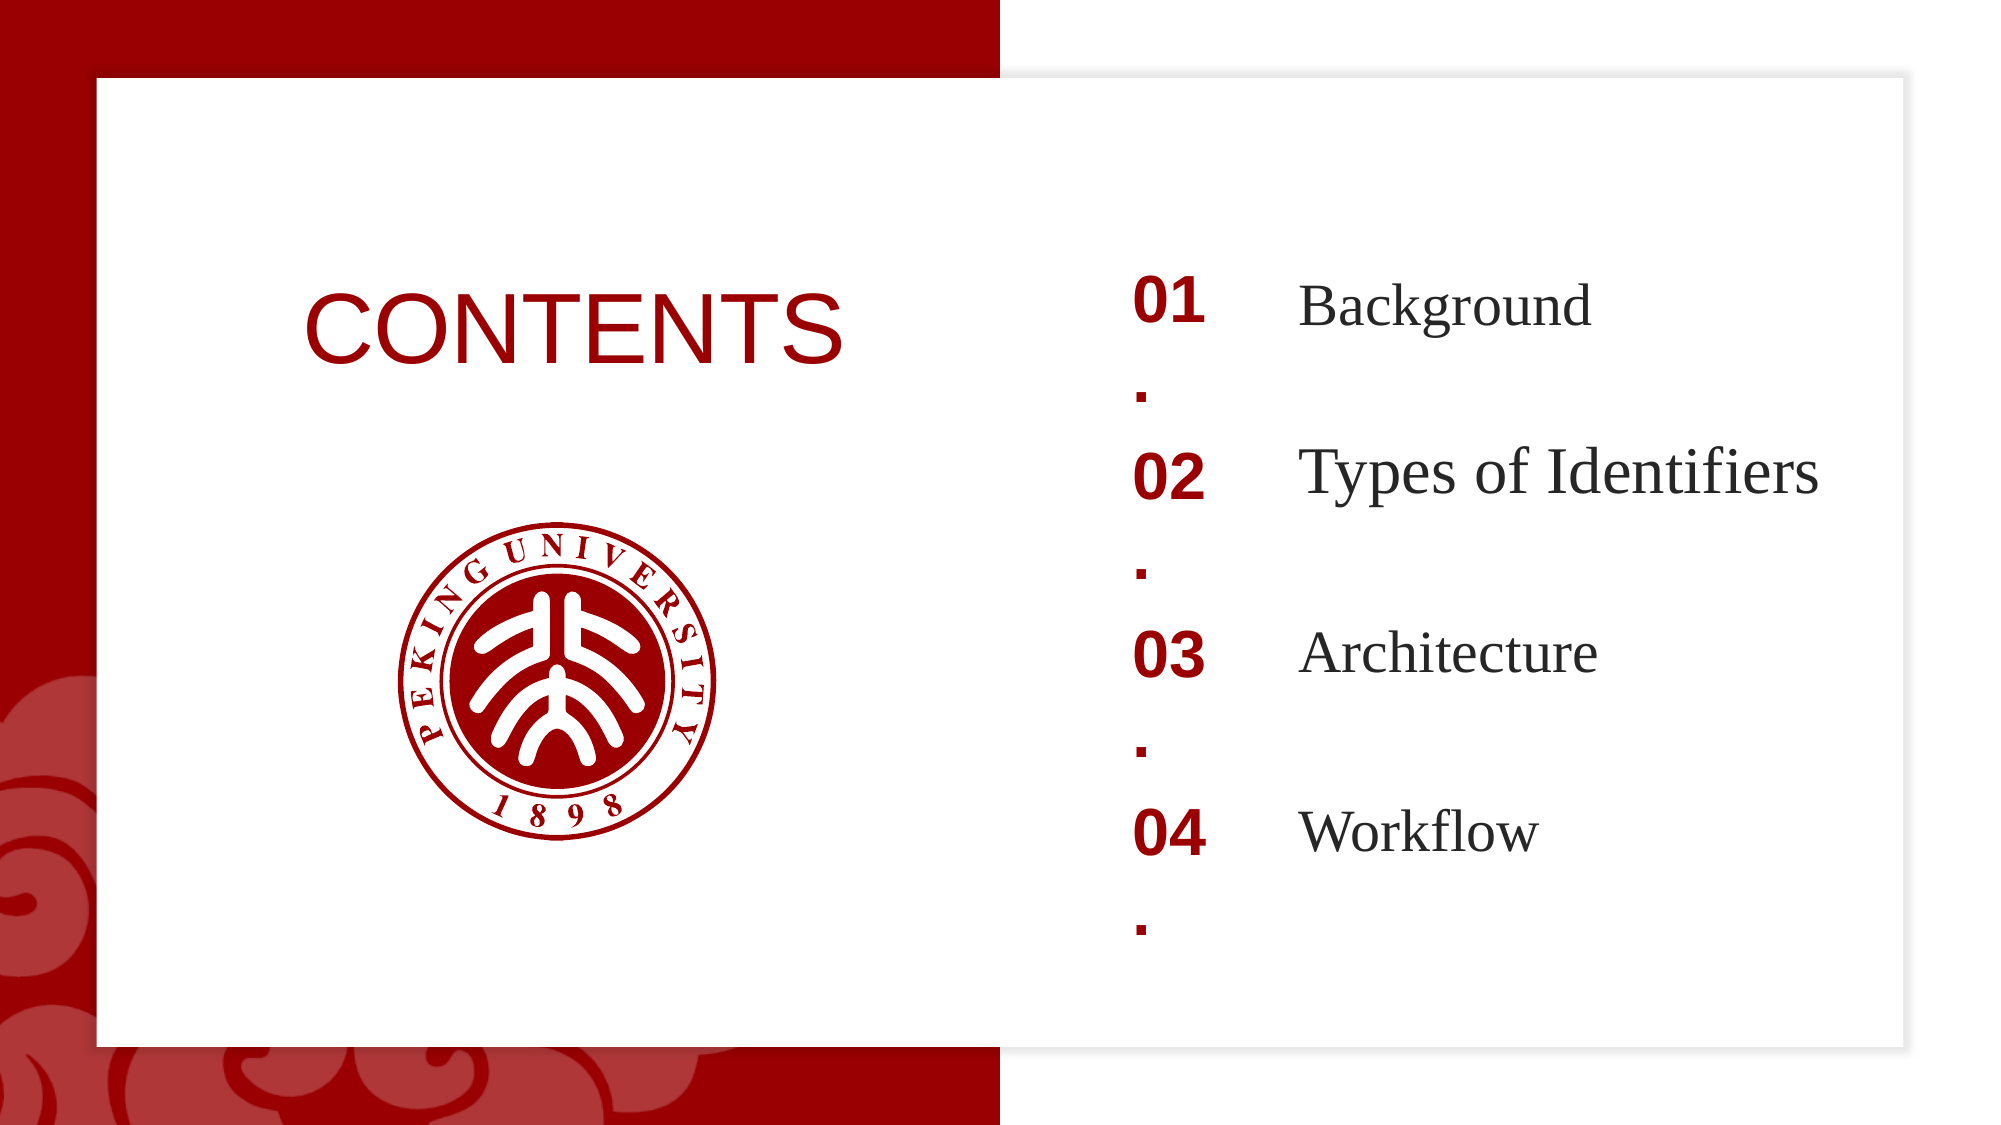

CONTENTS

Background
Types of Identifiers
Architecture
Workflow